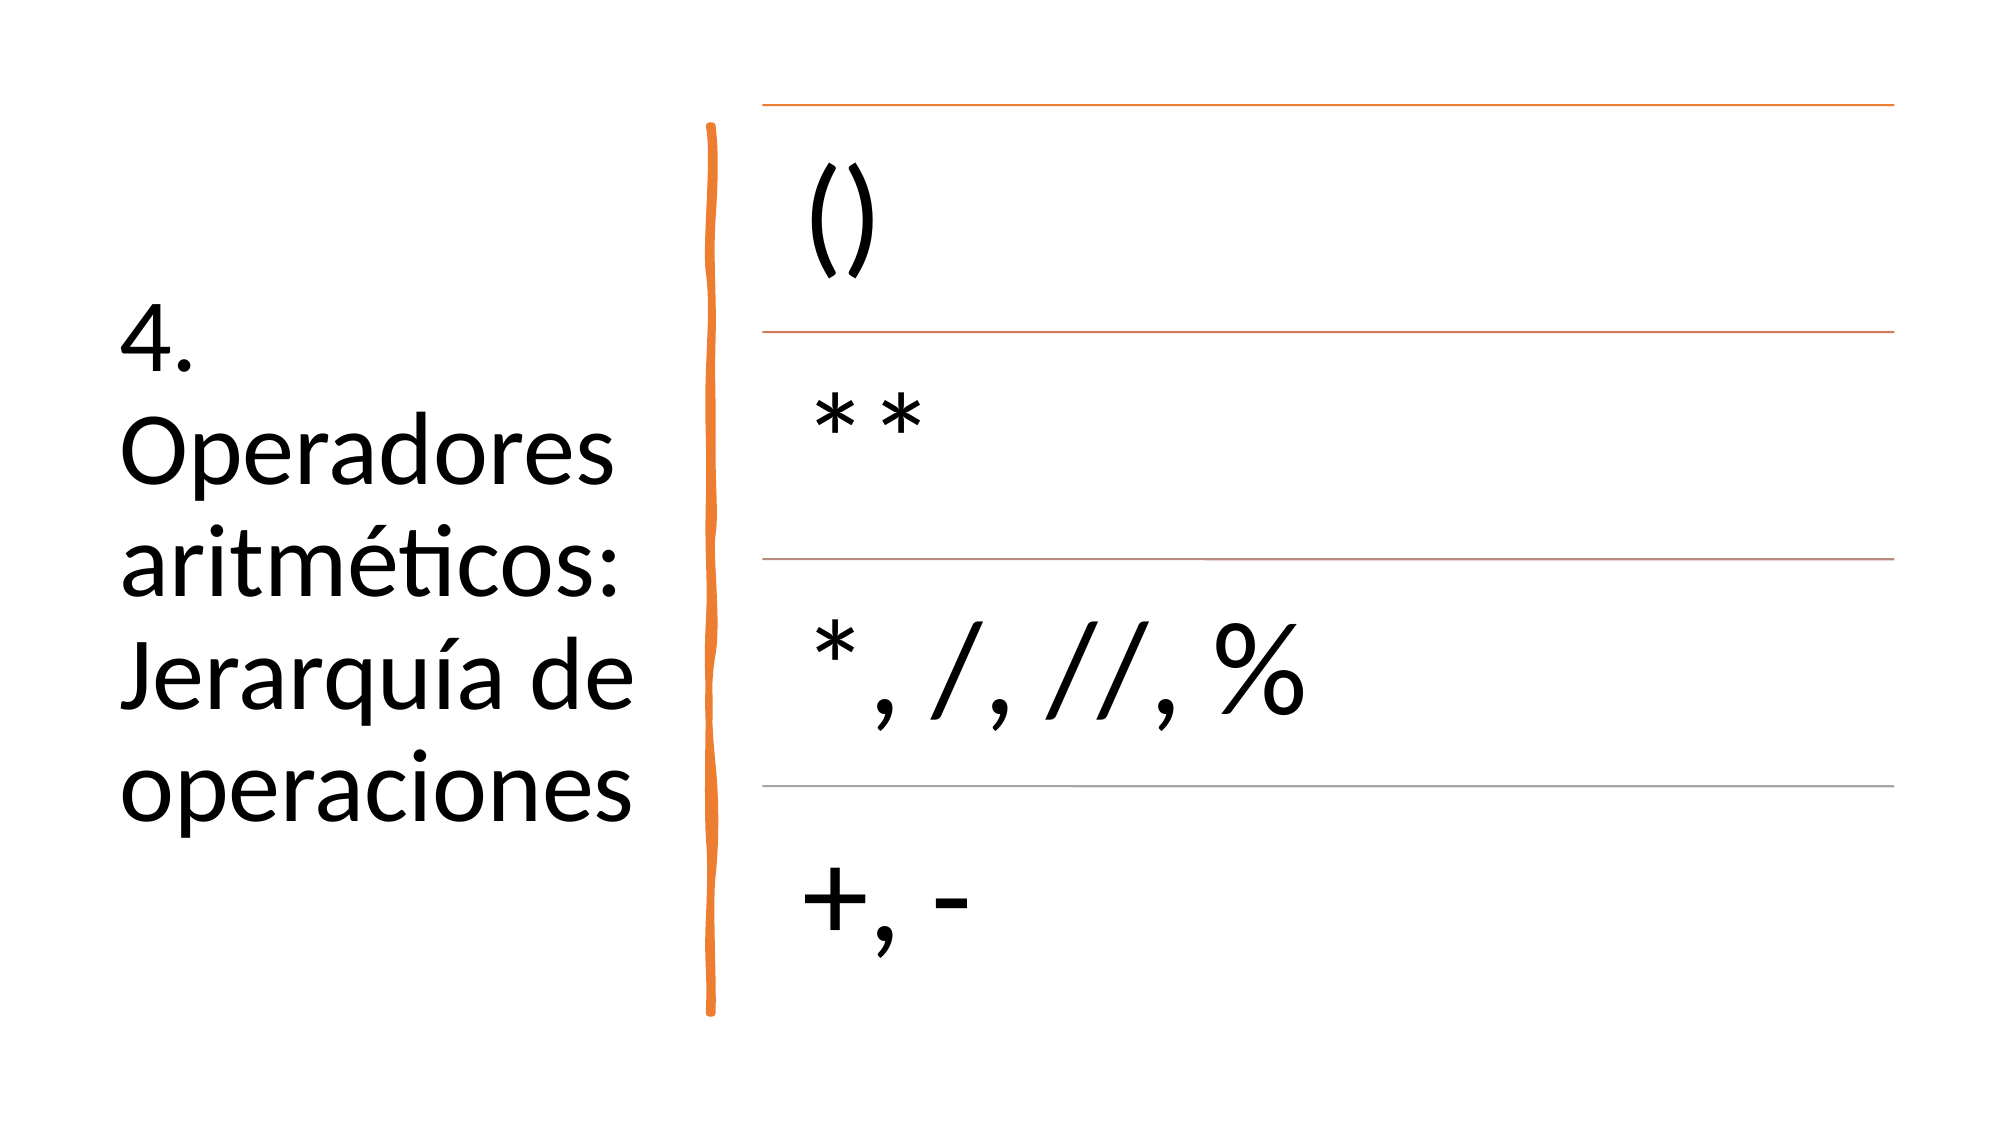

()
**
*, /, //, %
+, -
# 4. Operadores aritméticos: Jerarquía de operaciones